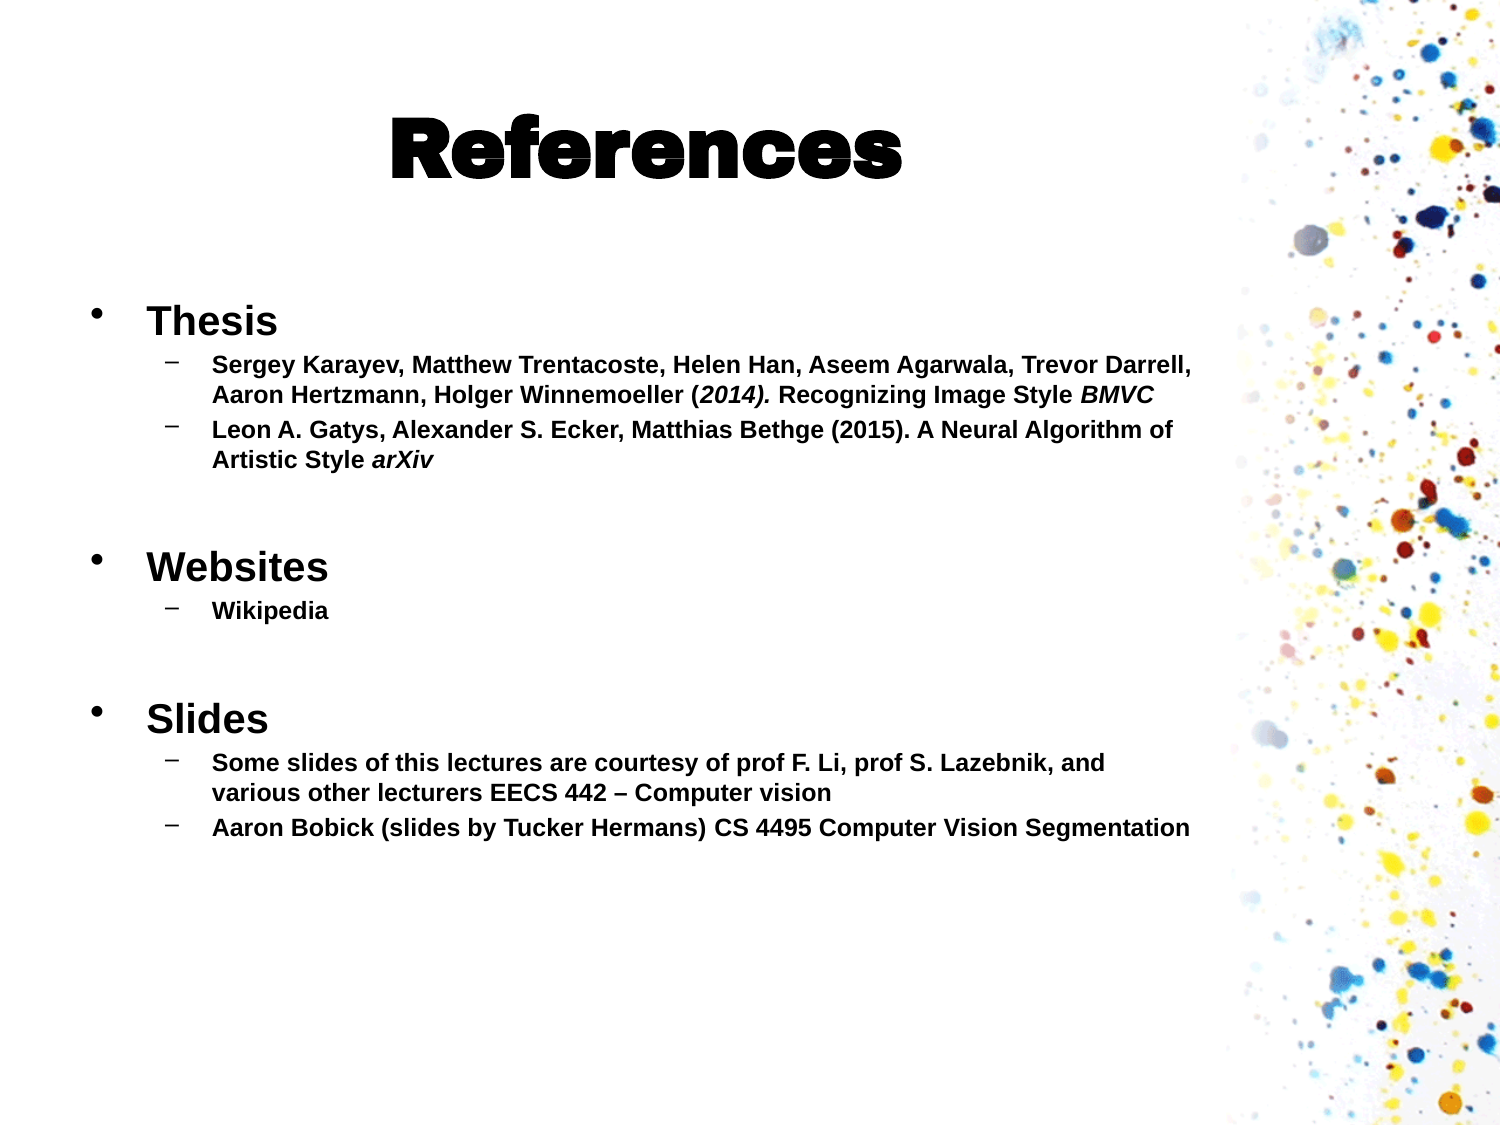

# References
Thesis
Sergey Karayev, Matthew Trentacoste, Helen Han, Aseem Agarwala, Trevor Darrell, Aaron Hertzmann, Holger Winnemoeller (2014). Recognizing Image Style BMVC
Leon A. Gatys, Alexander S. Ecker, Matthias Bethge (2015). A Neural Algorithm of Artistic Style arXiv

Websites
Wikipedia

Slides
Some slides of this lectures are courtesy of prof F. Li, prof S. Lazebnik, and various other lecturers EECS 442 – Computer vision
Aaron Bobick (slides by Tucker Hermans) CS 4495 Computer Vision Segmentation